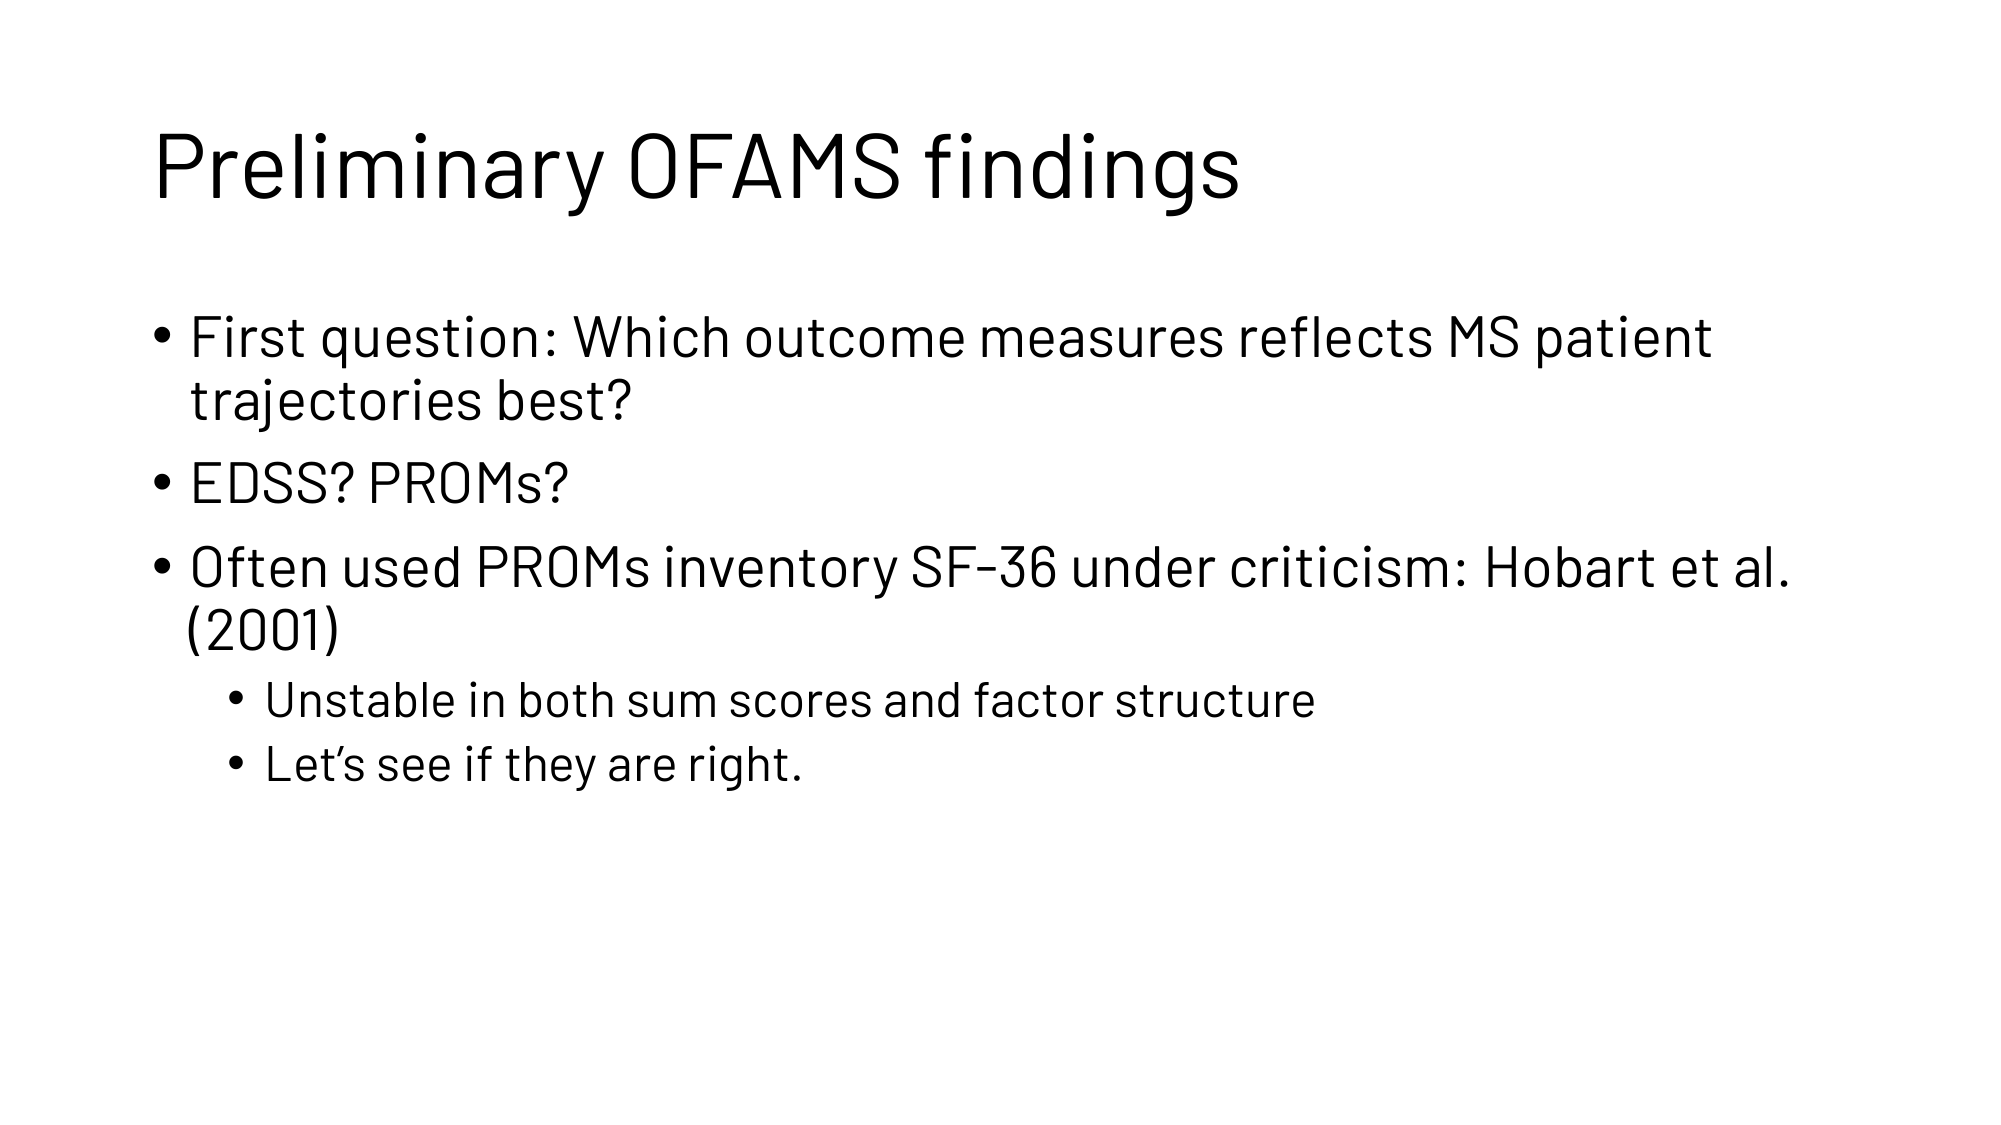

# Preliminary OFAMS findings
First question: Which outcome measures reflects MS patient trajectories best?
EDSS? PROMs?
Often used PROMs inventory SF-36 under criticism: Hobart et al. (2001)
Unstable in both sum scores and factor structure
Let’s see if they are right.